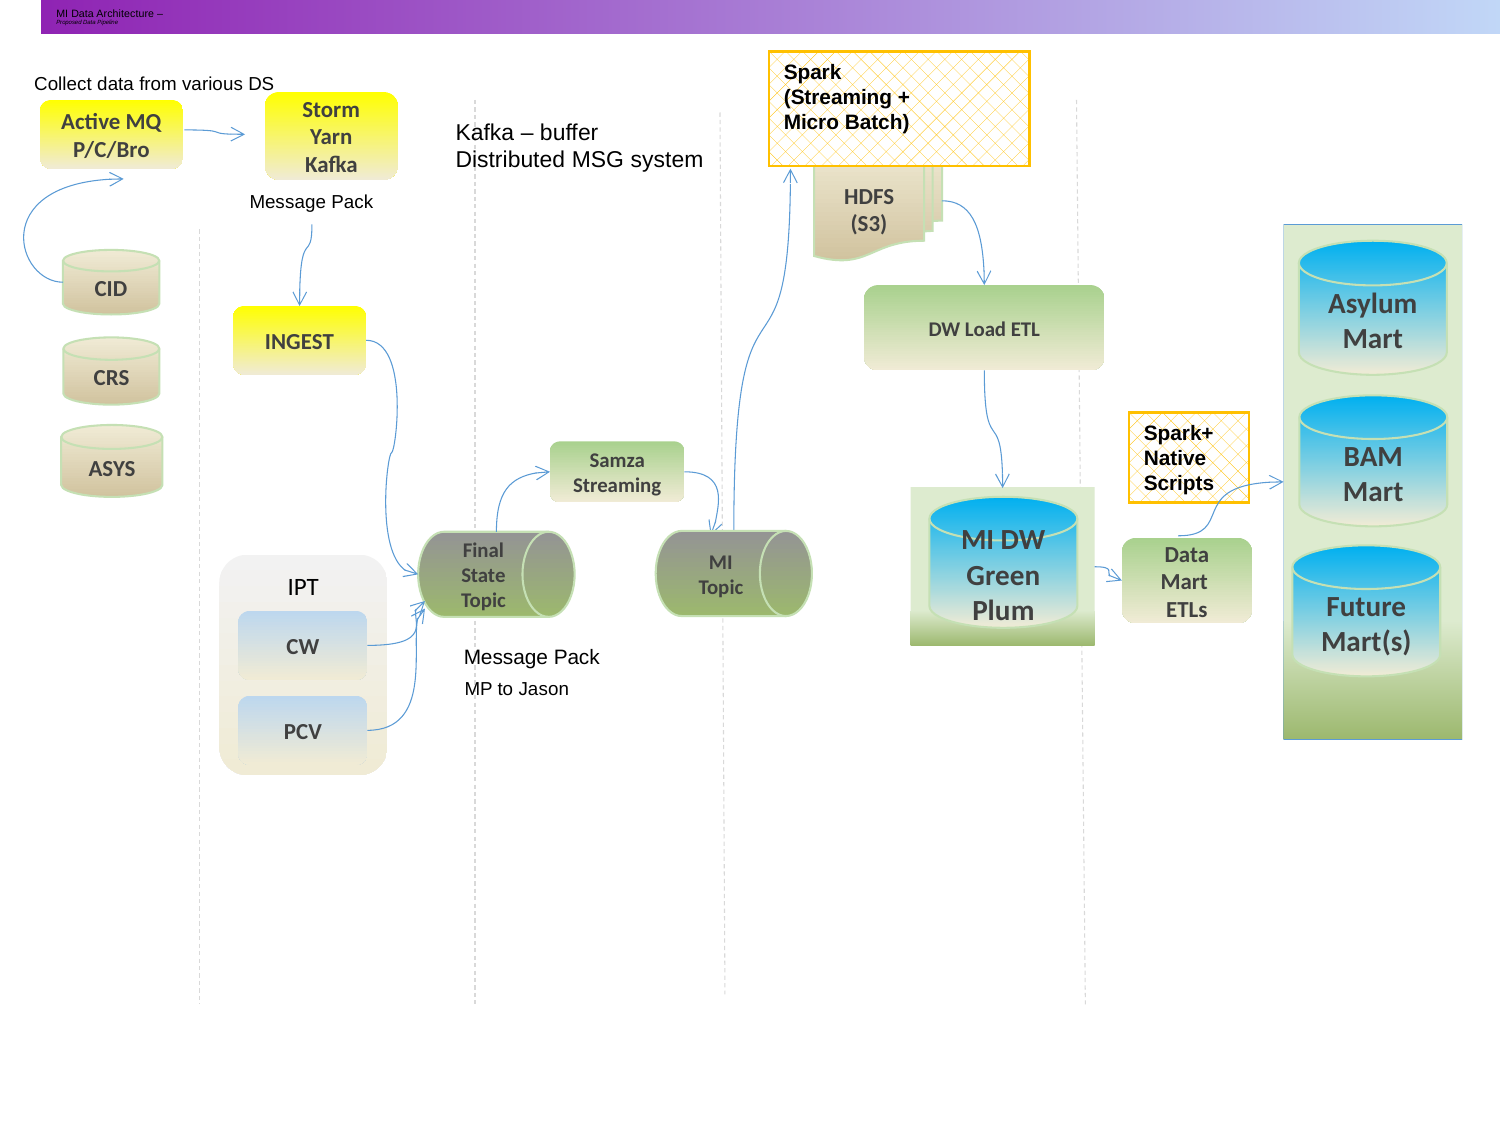

# MI Data Architecture – Proposed Data Pipeline
Spark
(Streaming +
Micro Batch)

Collect data from various DS
Storm
Yarn
Kafka
Active MQ
P/C/Bro
Kafka – buffer
Distributed MSG system
HDFS (S3)
Message Pack
;;;;;;;;;;;;;;;;;;;;;;;;;;;;;;;;;jhjnb
Asylum Mart
CID
DW Load ETL
INGEST
CRS
BAM Mart
Spark+
Native Scripts
ASYS
Samza Streaming

MI DW Green Plum
MI Topic
Final State Topic
Data Mart
ETLs
Future Mart(s)
IPT
CW
Message Pack
MP to Jason
PCV